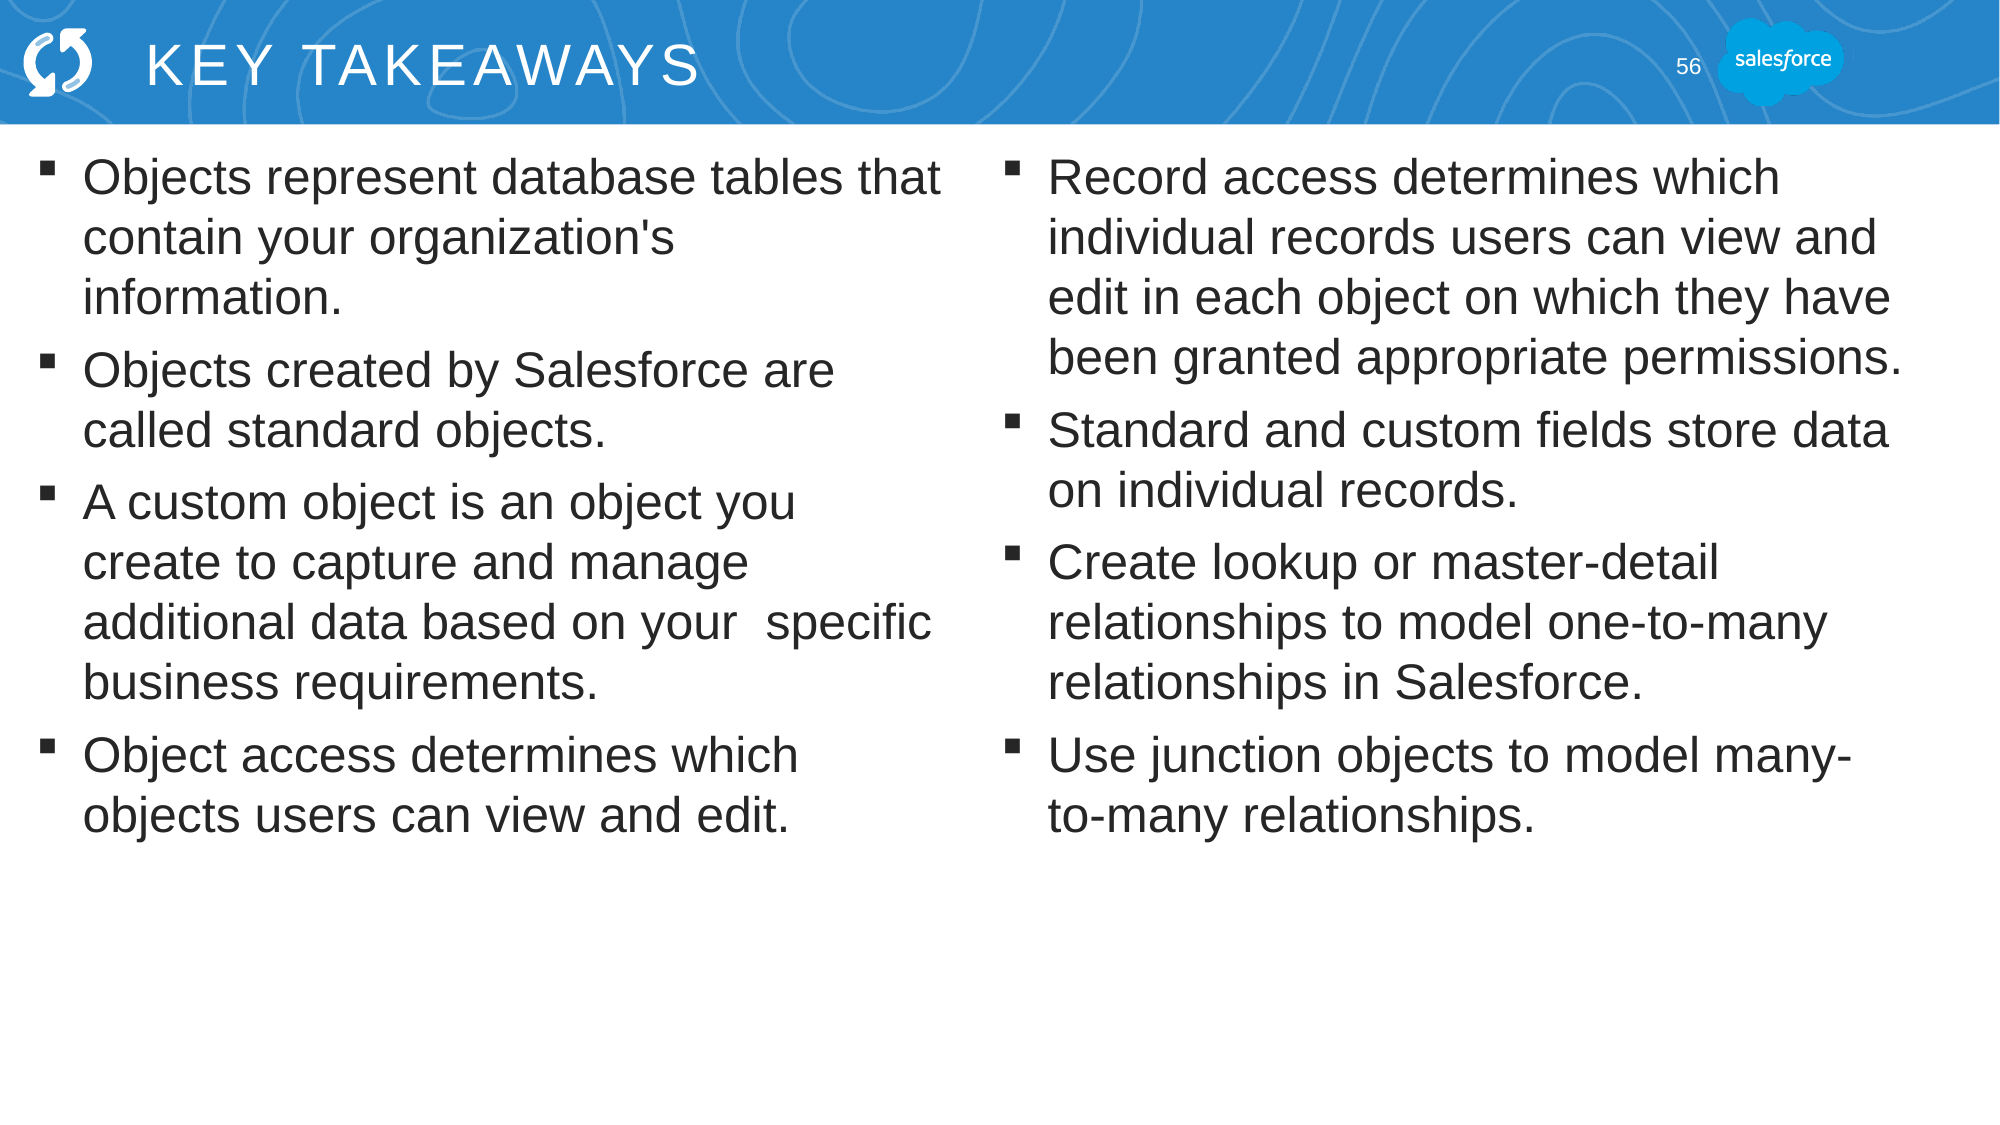

# Key Takeaways
56
Objects represent database tables that contain your organization's information.
Objects created by Salesforce are called standard objects.
A custom object is an object you create to capture and manage additional data based on your  specific business requirements.
Object access determines which objects users can view and edit.

Record access determines which individual records users can view and edit in each object on which they have been granted appropriate permissions.
Standard and custom fields store data on individual records.
Create lookup or master-detail relationships to model one-to-many relationships in Salesforce.
Use junction objects to model many-to-many relationships.